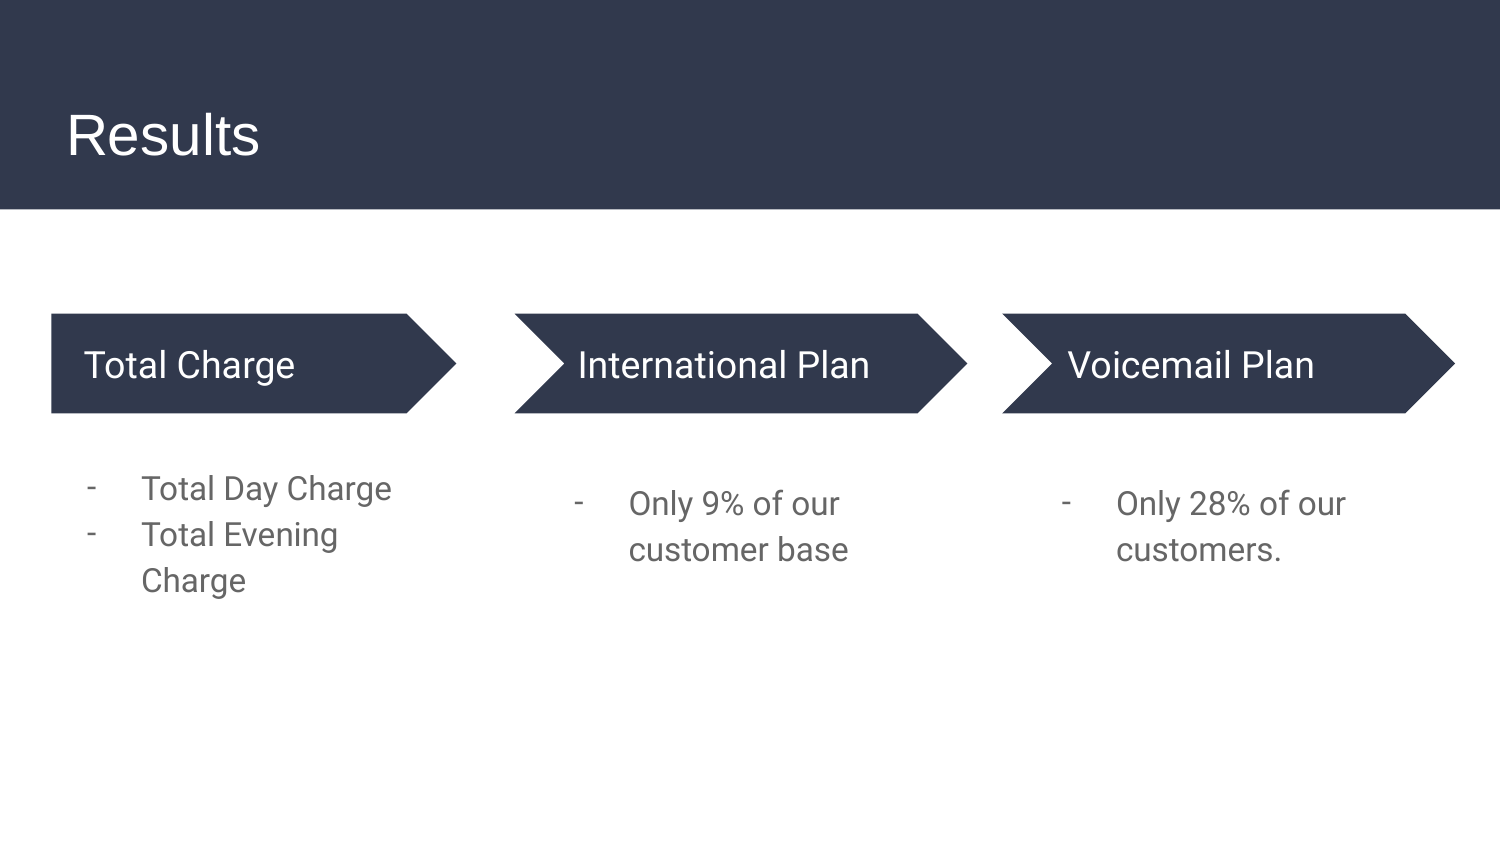

# Results

Total Charge
International Plan
Voicemail Plan
Total Day Charge
Total Evening Charge
Only 9% of our customer base
Only 28% of our customers.